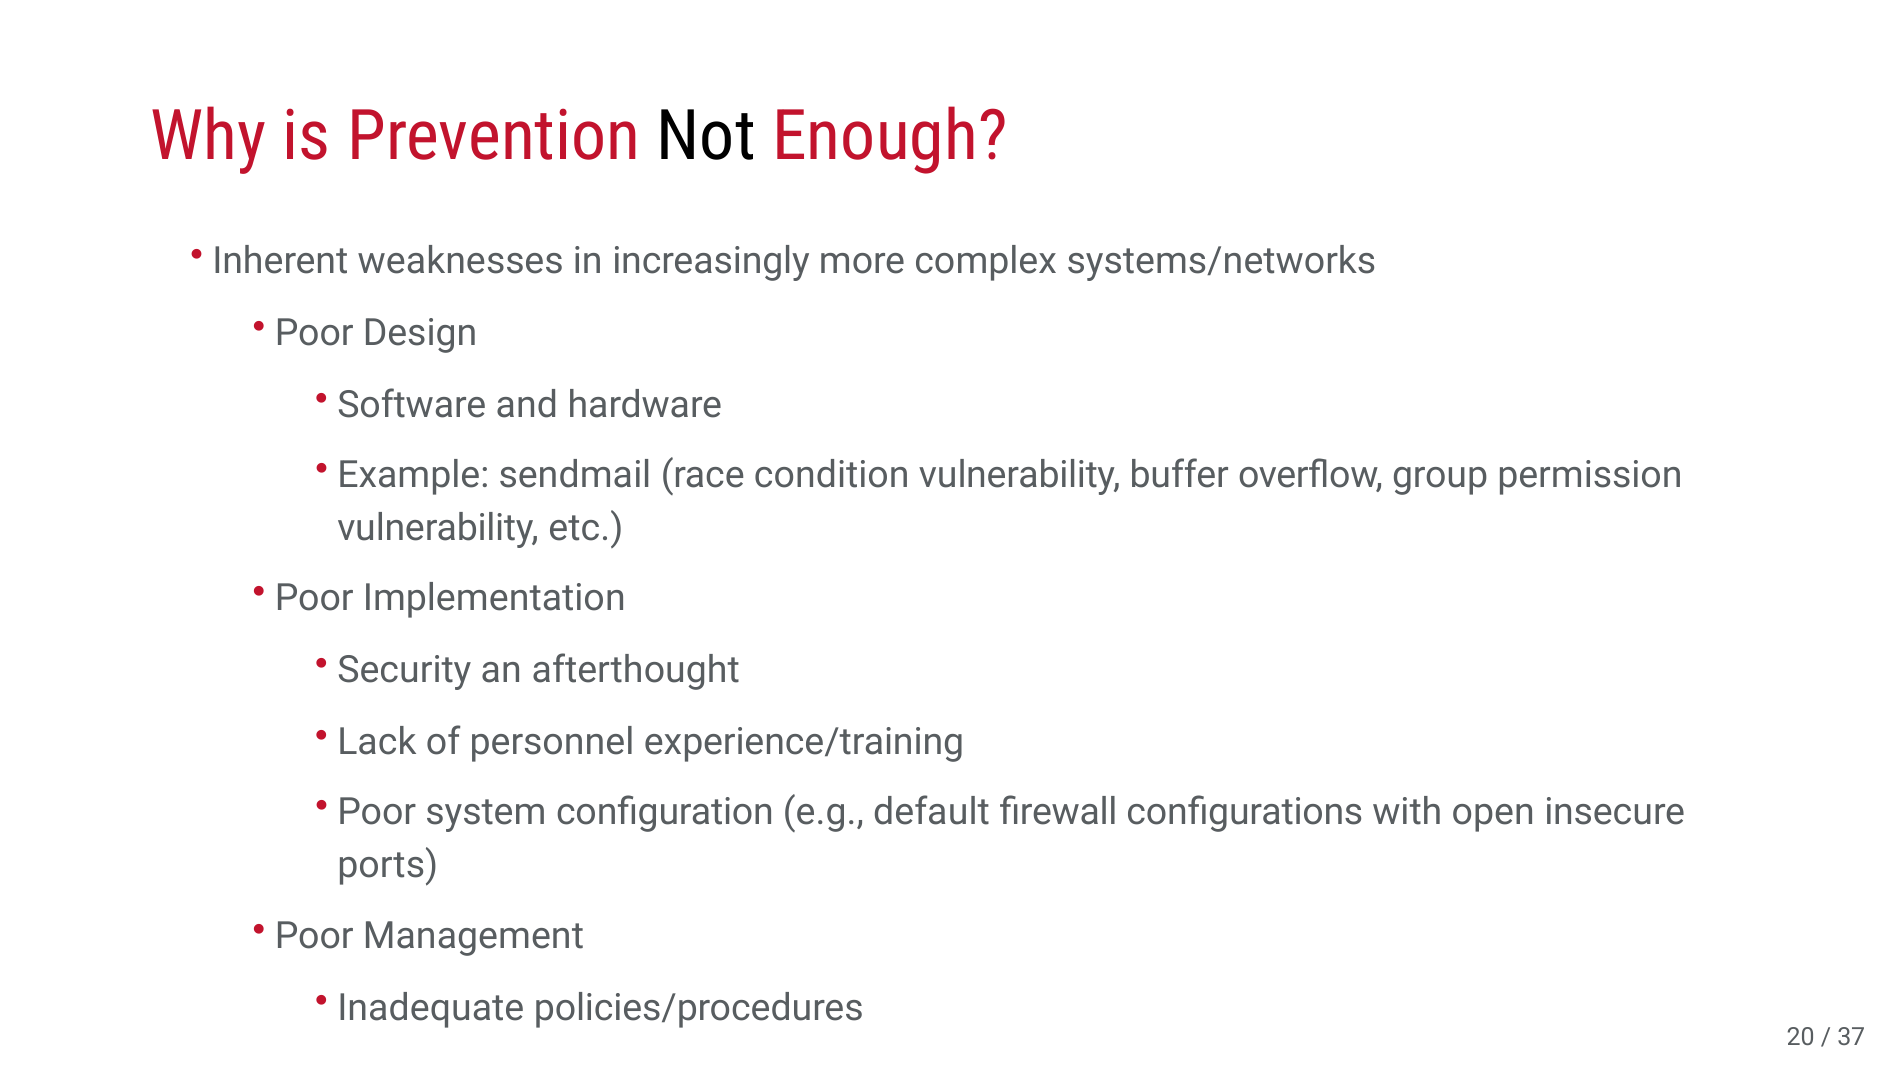

# Why is Prevention Not Enough?
Inherent weaknesses in increasingly more complex systems/networks
Poor Design
Software and hardware
Example: sendmail (race condition vulnerability, buffer overflow, group permission  vulnerability, etc.)
Poor Implementation
Security an afterthought
Lack of personnel experience/training
Poor system configuration (e.g., default firewall configurations with open insecure  ports)
Poor Management
Inadequate policies/procedures
20 / 37